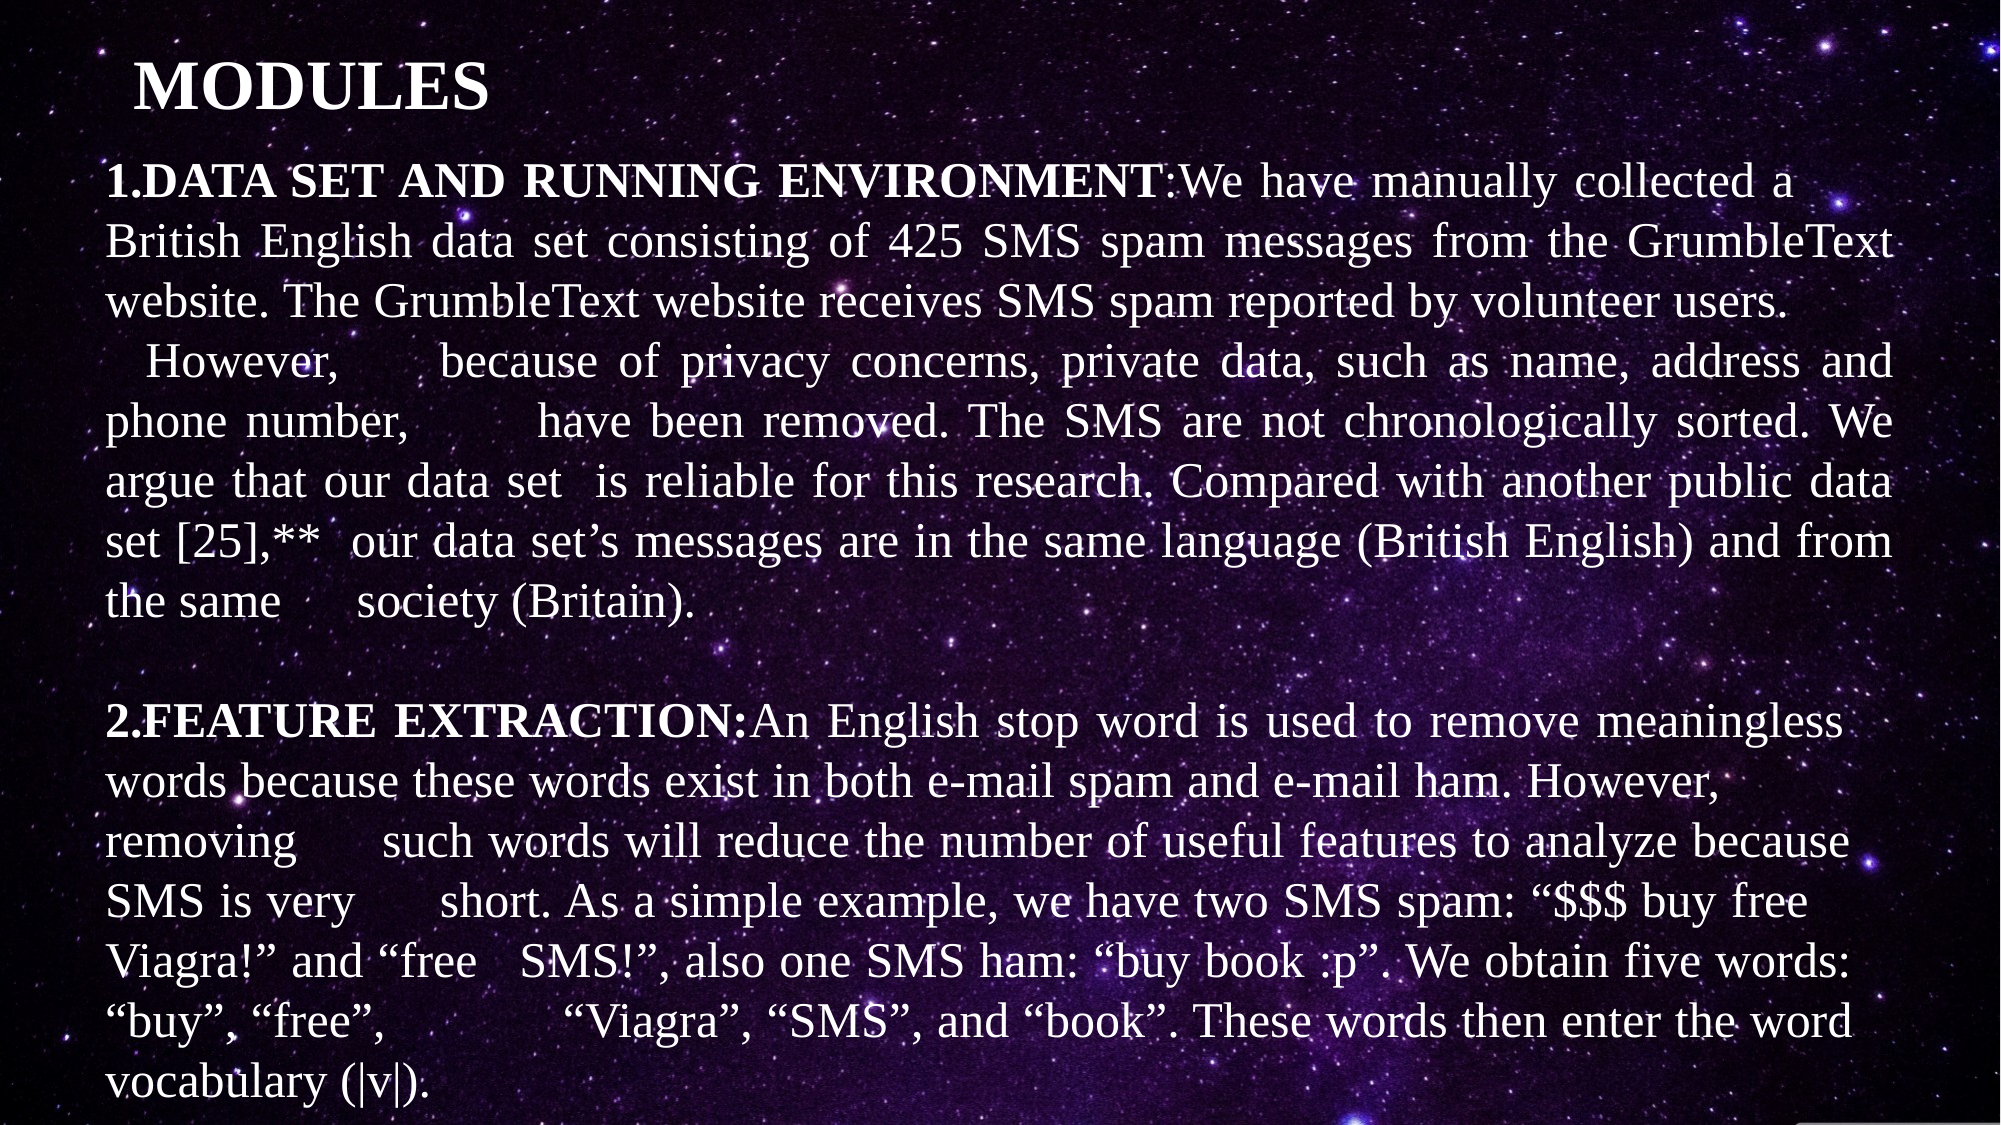

MODULES
1.DATA SET AND RUNNING ENVIRONMENT:We have manually collected a       British English data set consisting of 425 SMS spam messages from the GrumbleText website. The GrumbleText website receives SMS spam reported by volunteer users.           However,     because of privacy concerns, private data, such as name, address and phone number,       have been removed. The SMS are not chronologically sorted. We argue that our data set  is reliable for this research. Compared with another public data set [25],**  our data set’s messages are in the same language (British English) and from the same      society (Britain).

2.FEATURE EXTRACTION:An English stop word is used to remove meaningless    words because these words exist in both e-mail spam and e-mail ham. However,              removing      such words will reduce the number of useful features to analyze because    SMS is very      short. As a simple example, we have two SMS spam: “$$$ buy free       Viagra!” and “free   SMS!”, also one SMS ham: “buy book :p”. We obtain five words:    “buy”, “free”,             “Viagra”, “SMS”, and “book”. These words then enter the word    vocabulary (|v|).